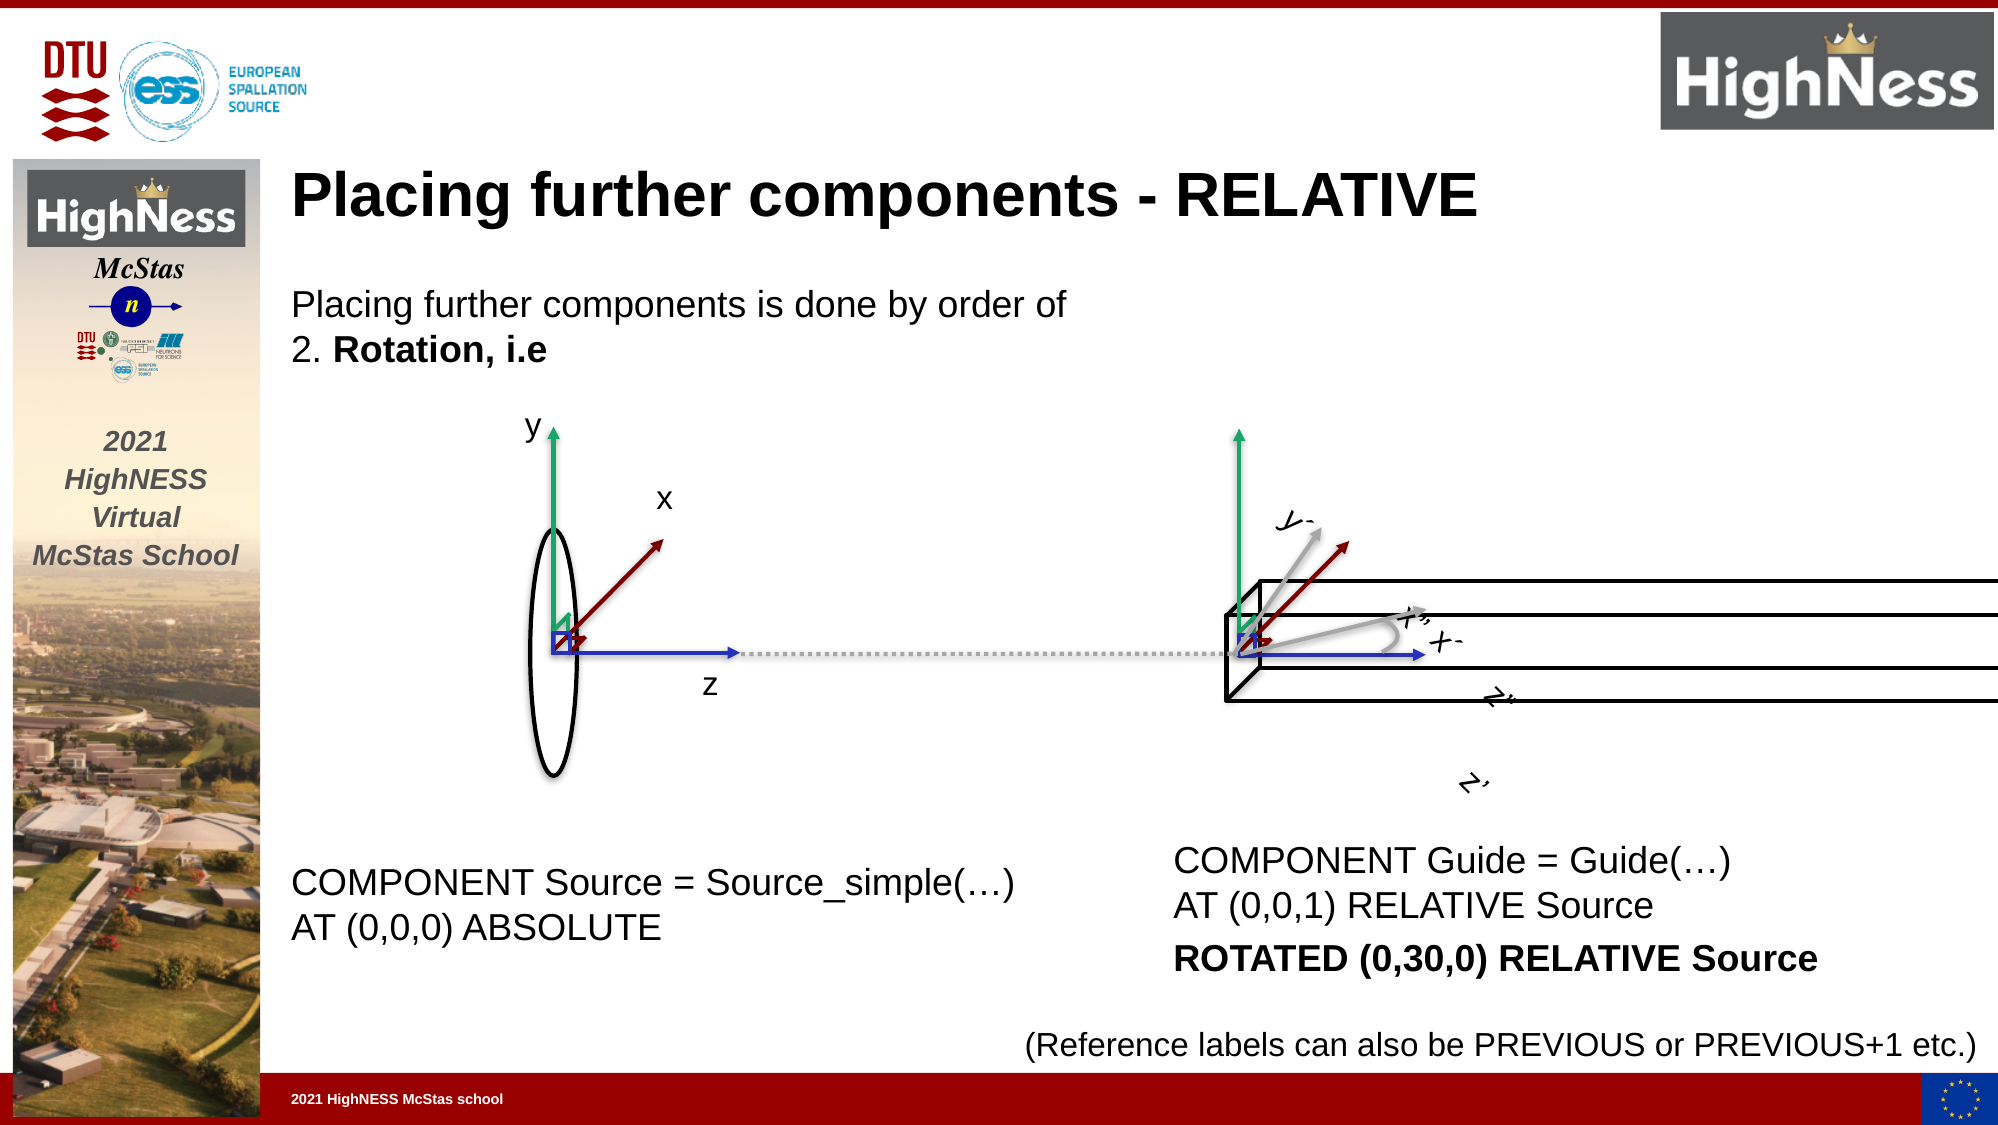

# Placing further components - RELATIVE
Placing further components is done by order of
2. Rotation, i.e

COMPONENT Source = Source_simple(…)
AT (0,0,0) ABSOLUTE
y
y´

x”
x´

z”

z’

x

z

COMPONENT Guide = Guide(…)
AT (0,0,1) RELATIVE Source
ROTATED (0,30,0) RELATIVE Source
(Reference labels can also be PREVIOUS or PREVIOUS+1 etc.)
29